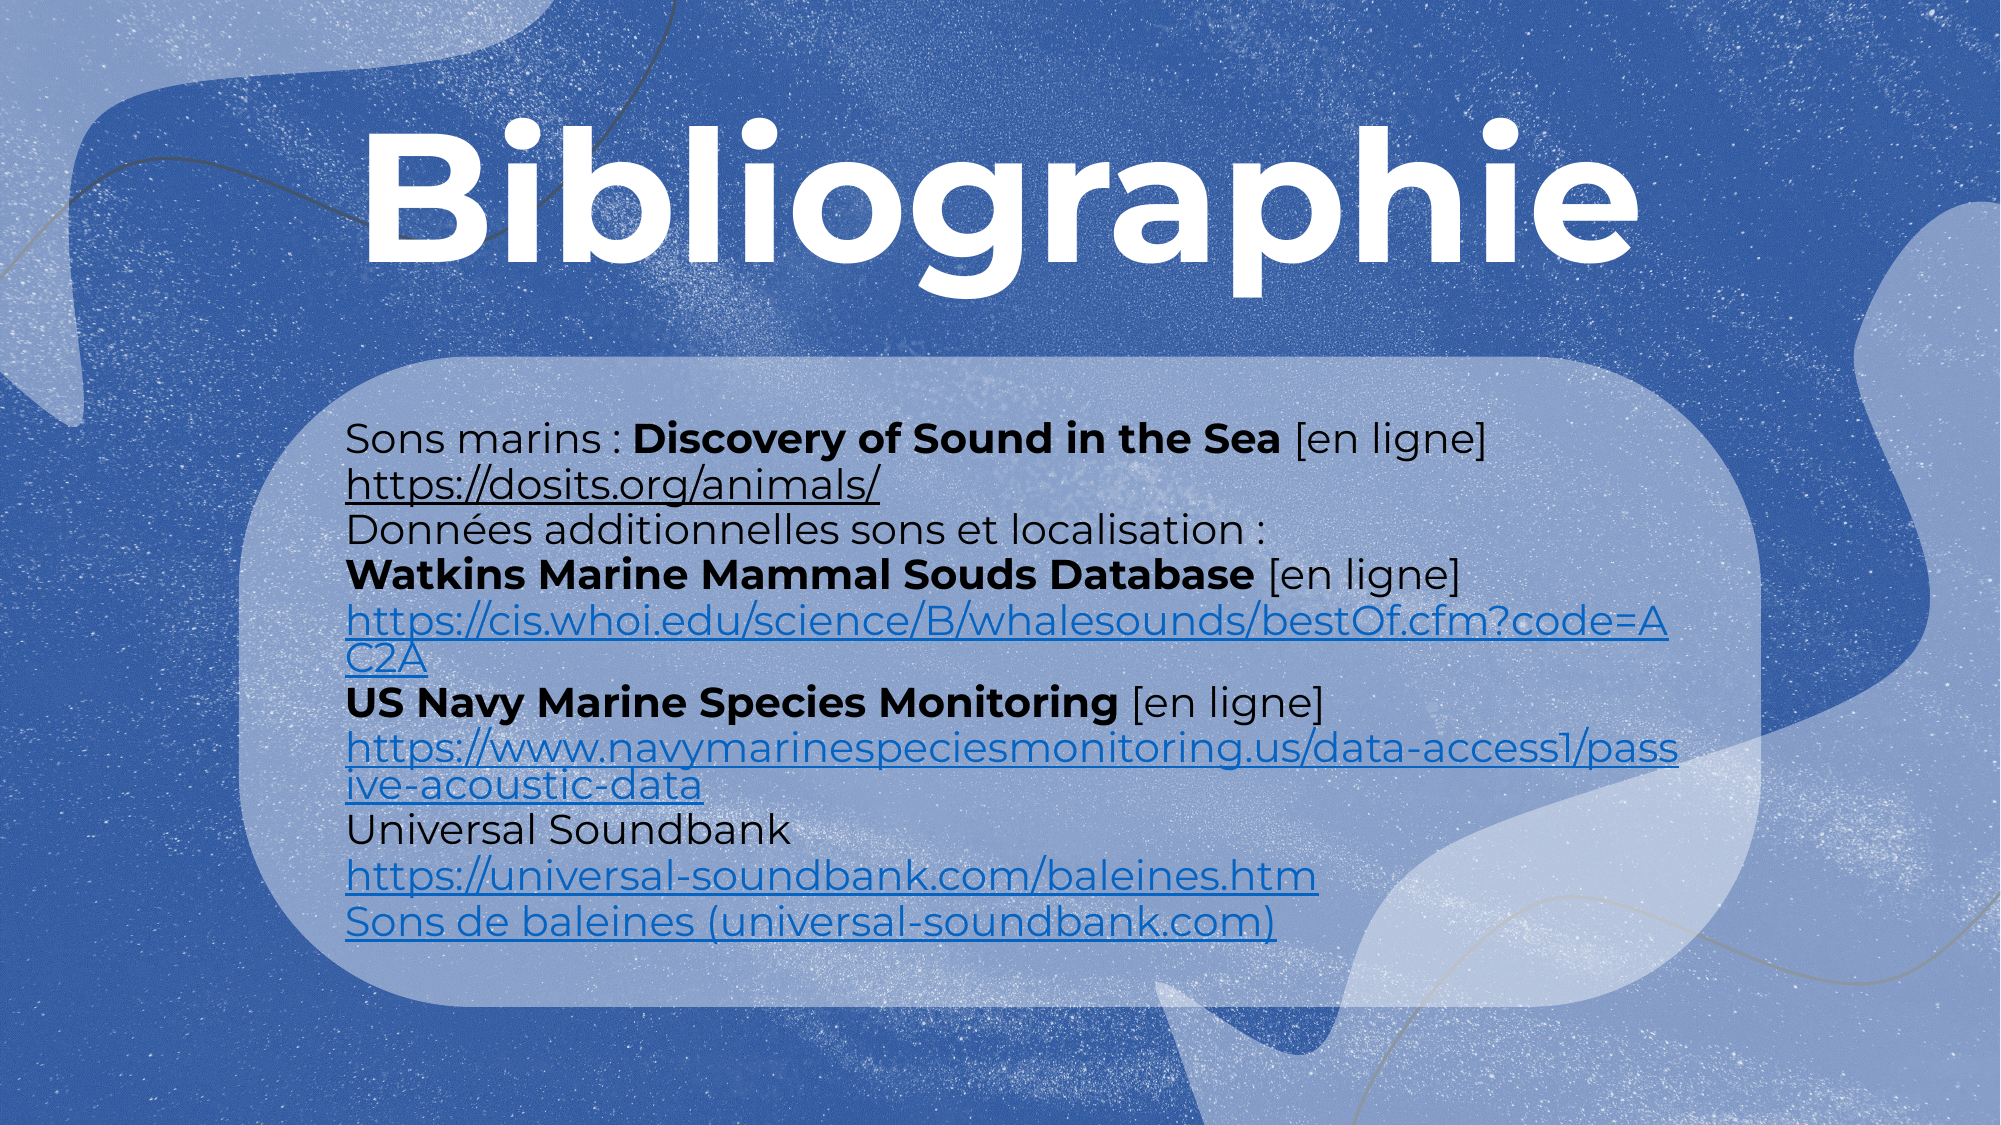

Bibliographie

# Sons marins : Discovery of Sound in the Sea [en ligne]
https://dosits.org/animals/
Données additionnelles sons et localisation :
Watkins Marine Mammal Souds Database [en ligne]
https://cis.whoi.edu/science/B/whalesounds/bestOf.cfm?code=AC2A
US Navy Marine Species Monitoring [en ligne]
https://www.navymarinespeciesmonitoring.us/data-access1/passive-acoustic-data
Universal Soundbank
https://universal-soundbank.com/baleines.htm
Sons de baleines (universal-soundbank.com)